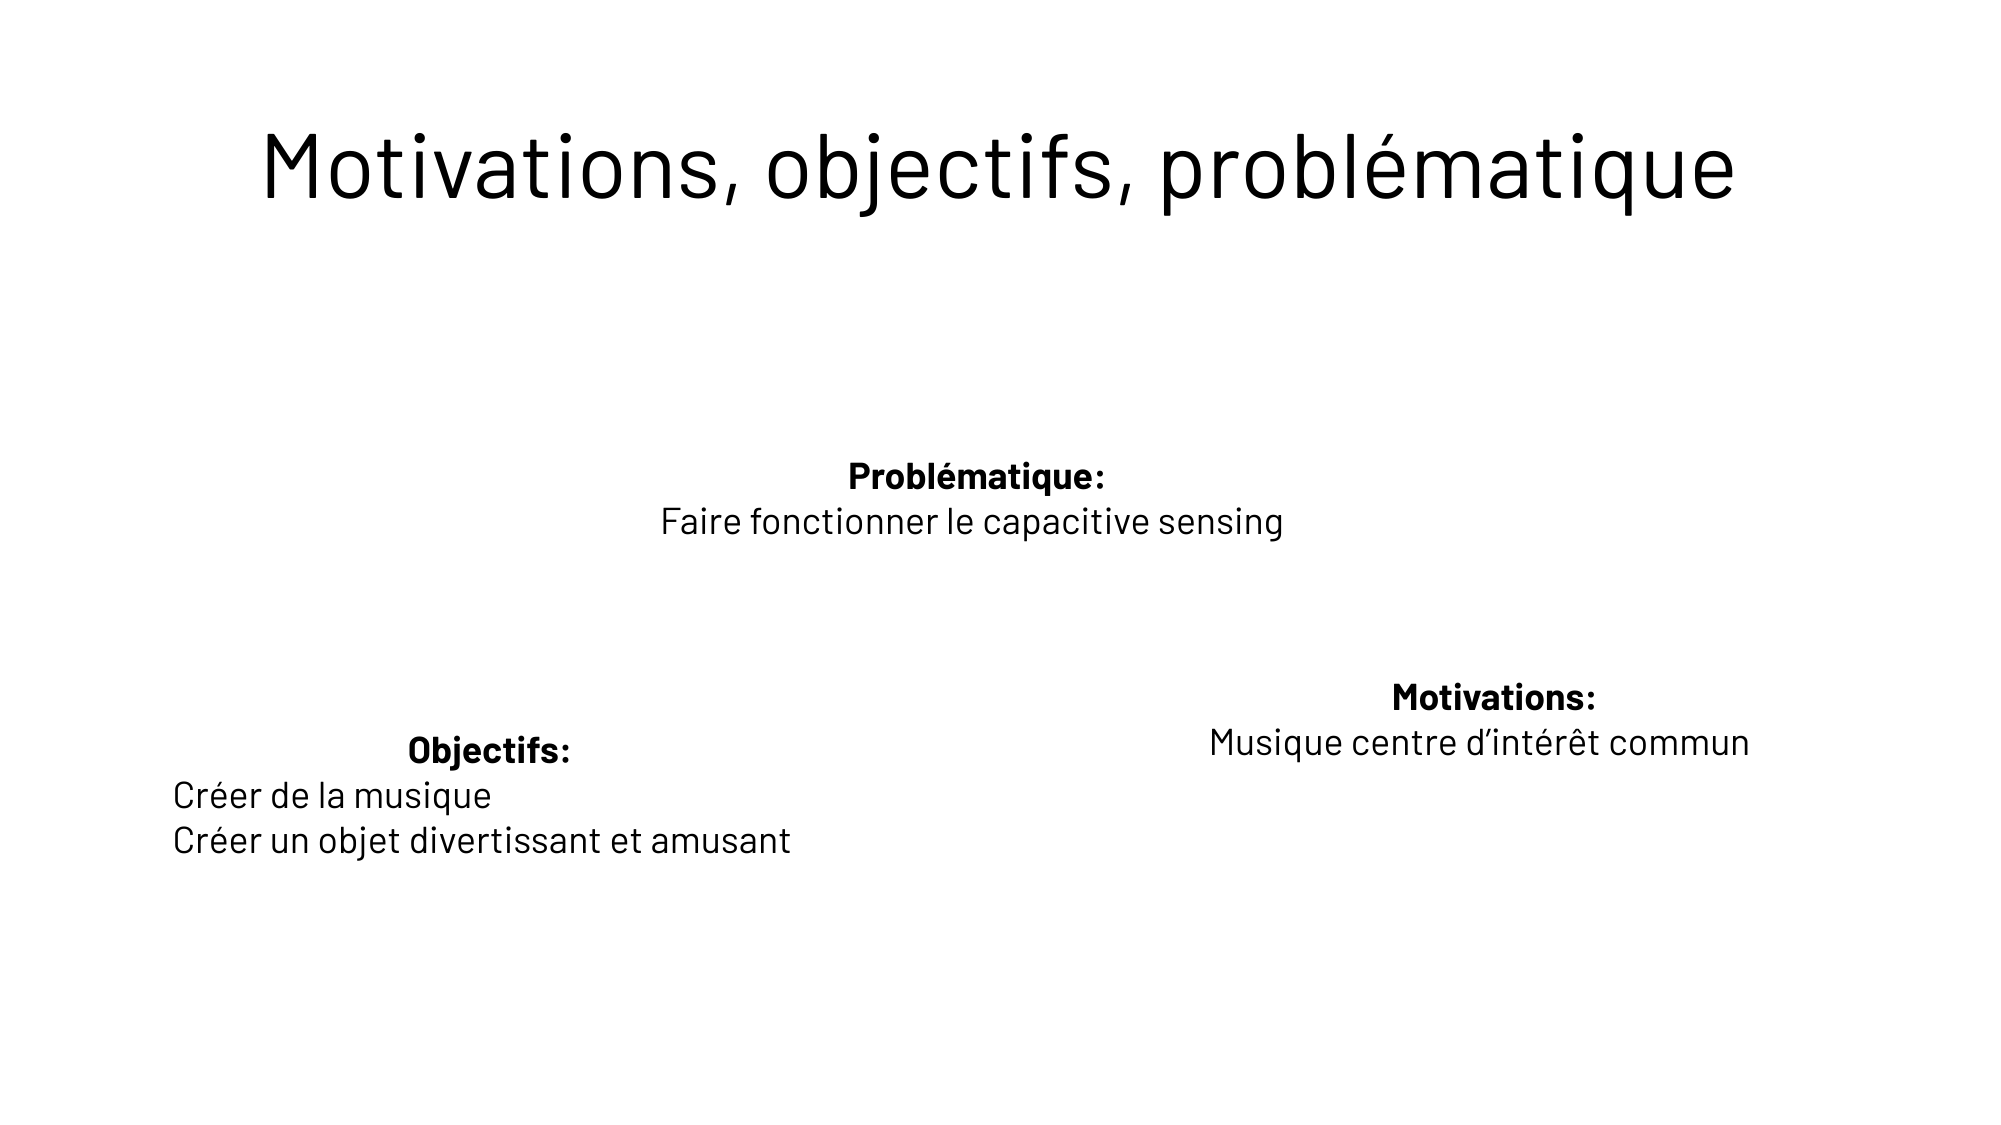

# Motivations, objectifs, problématique
Problématique:
Faire fonctionner le capacitive sensing
Motivations:
Musique centre d’intérêt commun
Objectifs:
Créer de la musique
Créer un objet divertissant et amusant